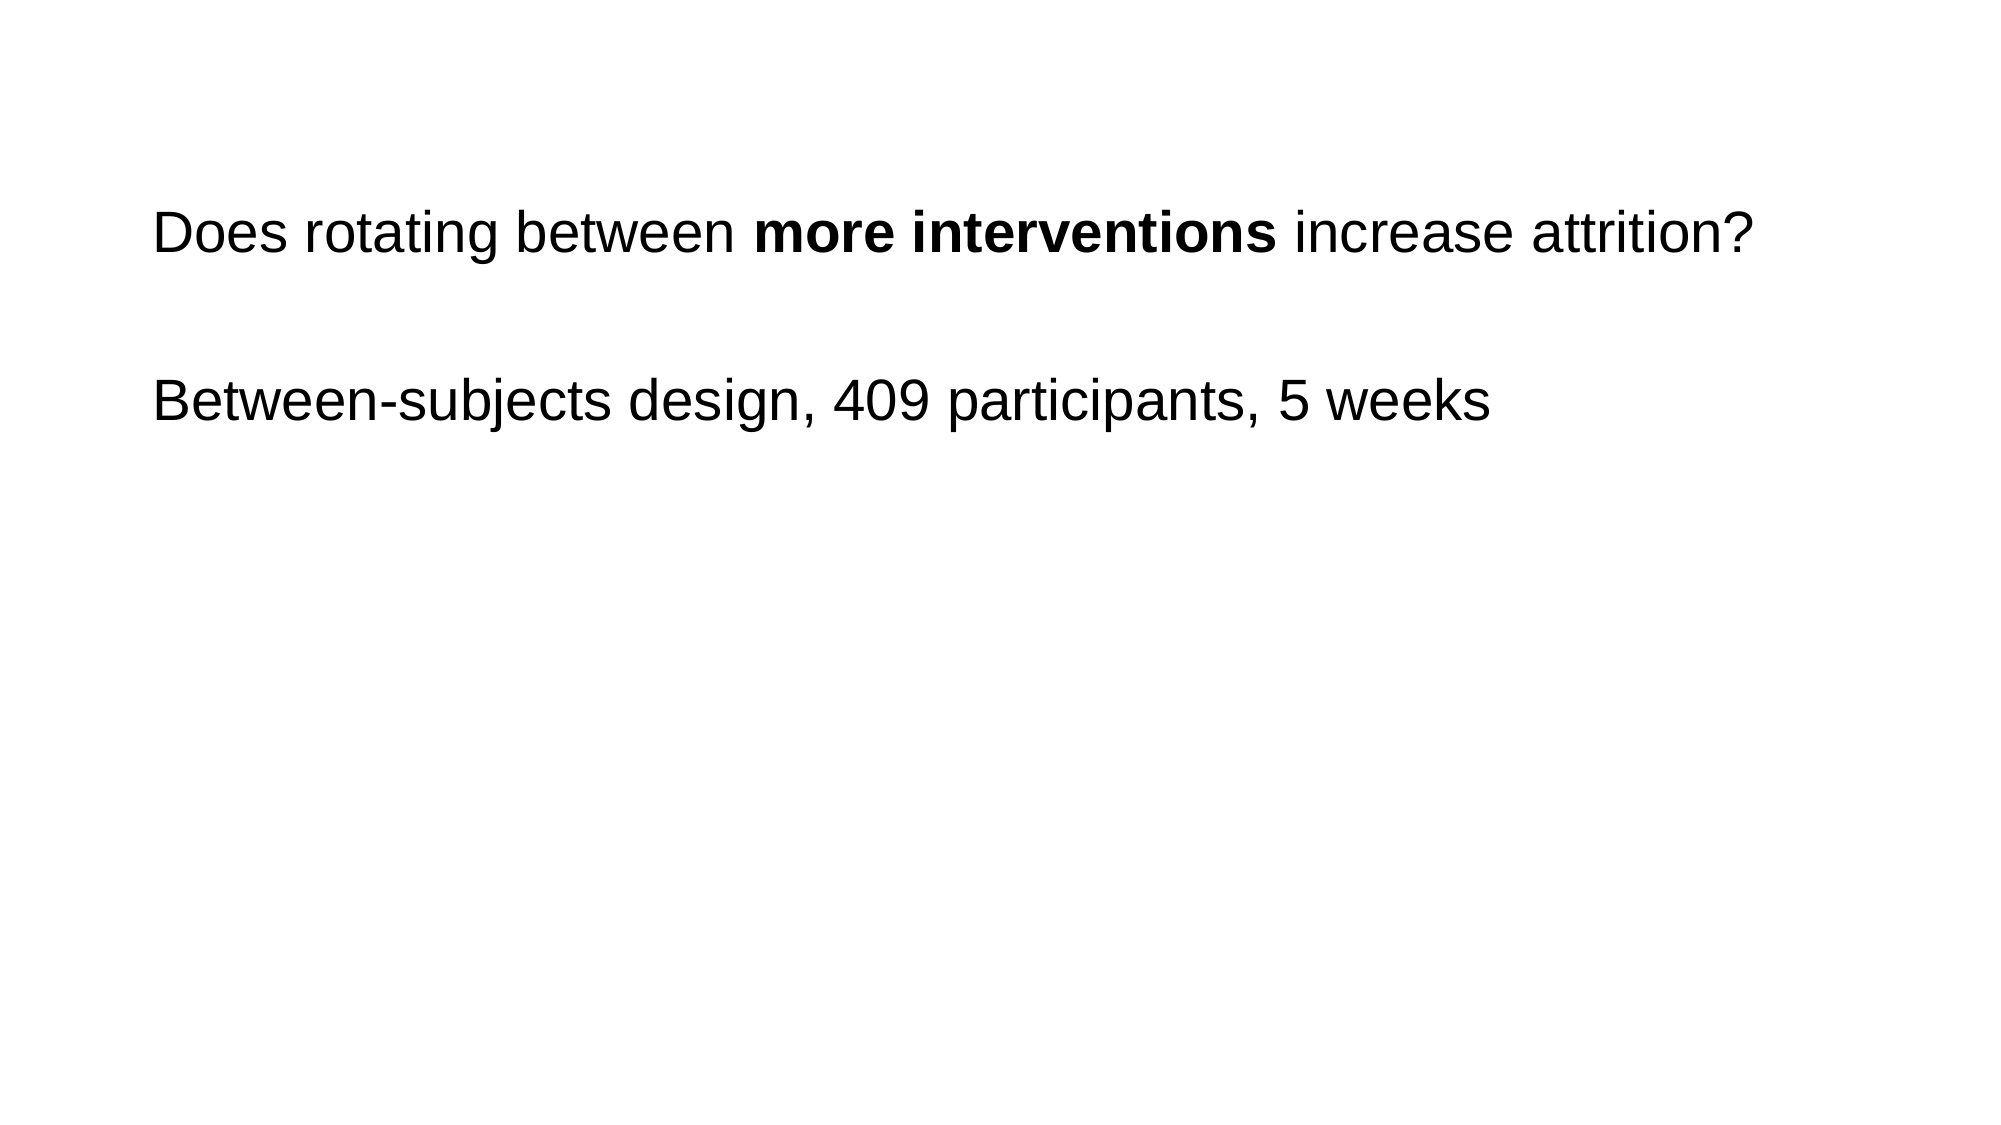

Does rotating between more interventions increase attrition?

Between-subjects design, 409 participants, 5 weeks